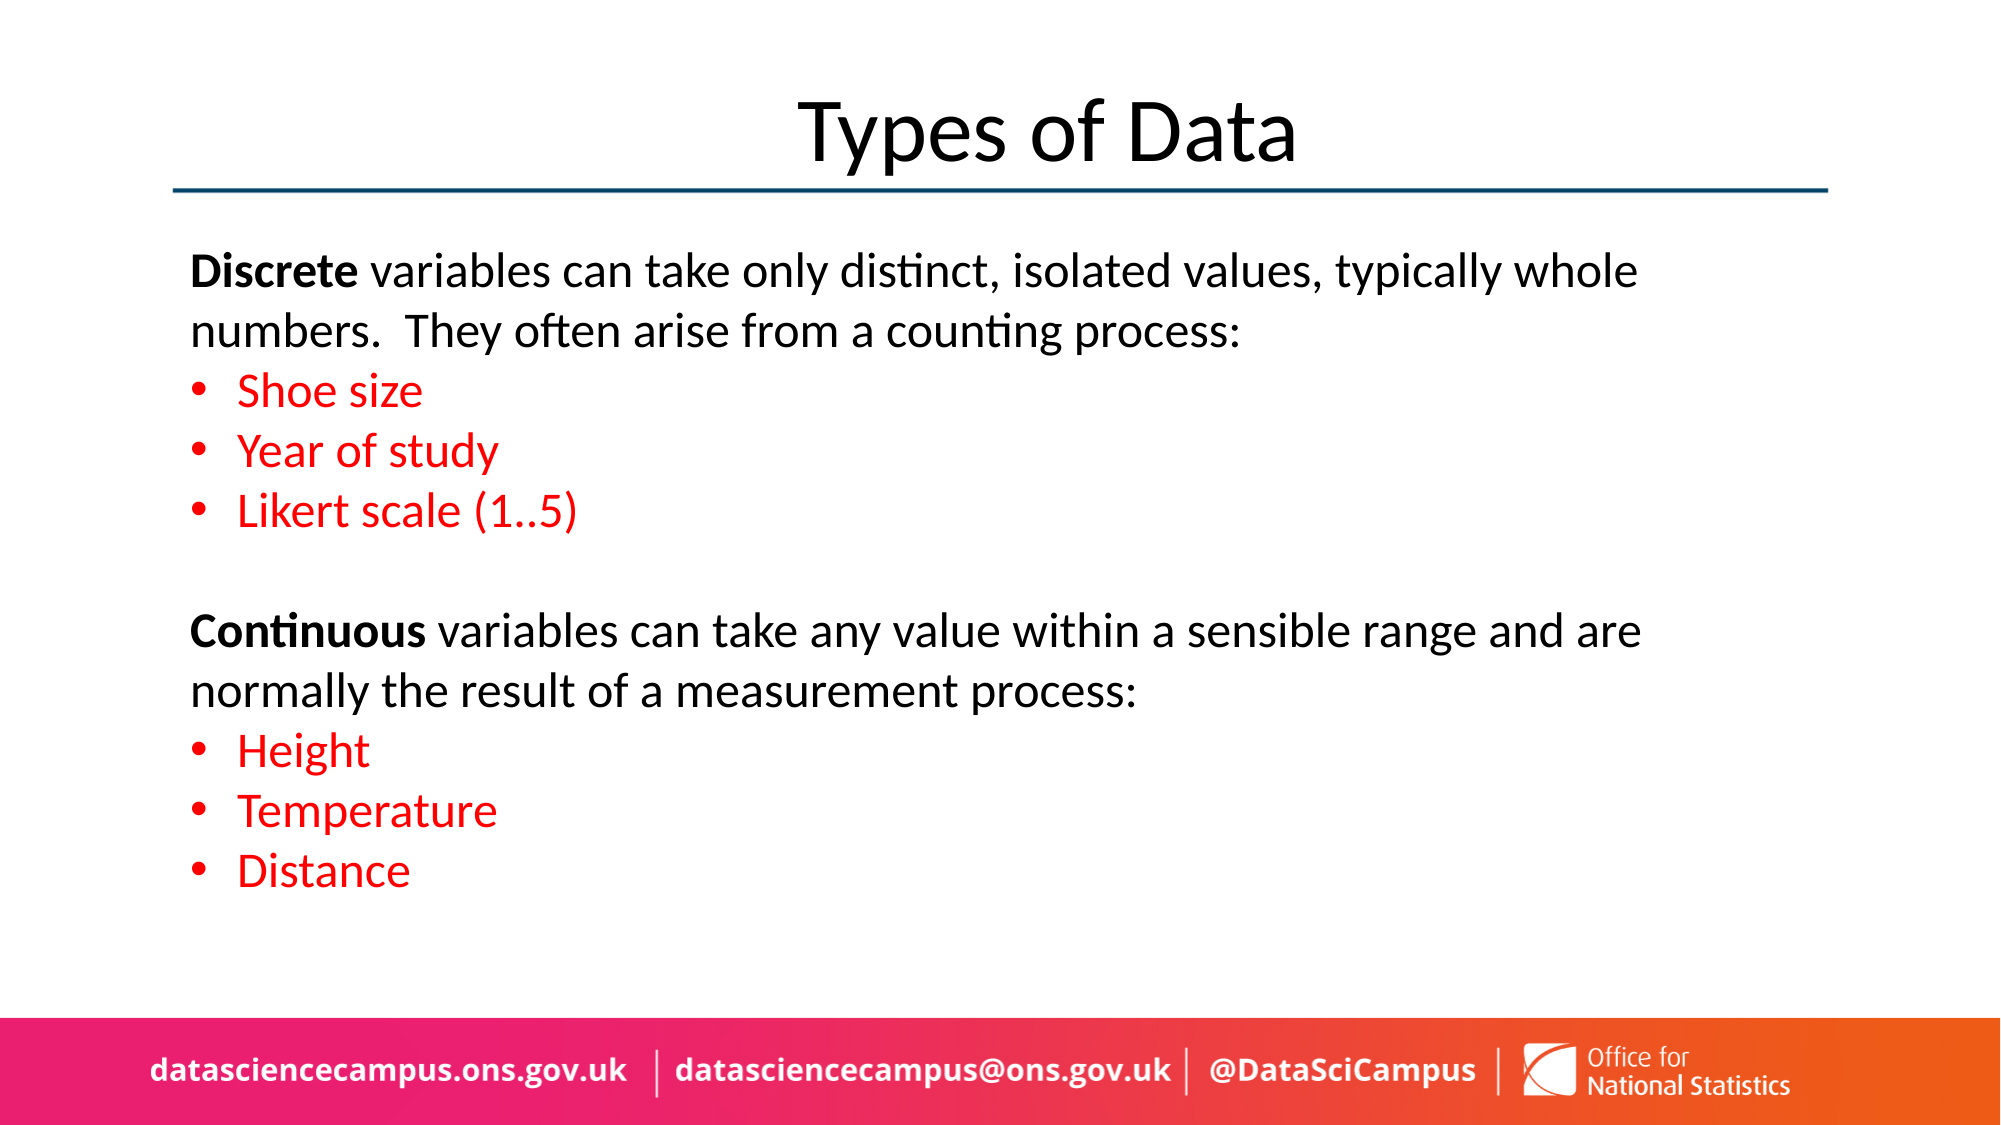

# Types of Data
Discrete variables can take only distinct, isolated values, typically whole numbers.  They often arise from a counting process:
Shoe size
Year of study
Likert scale (1..5)

Continuous variables can take any value within a sensible range and are normally the result of a measurement process:
Height
Temperature
Distance